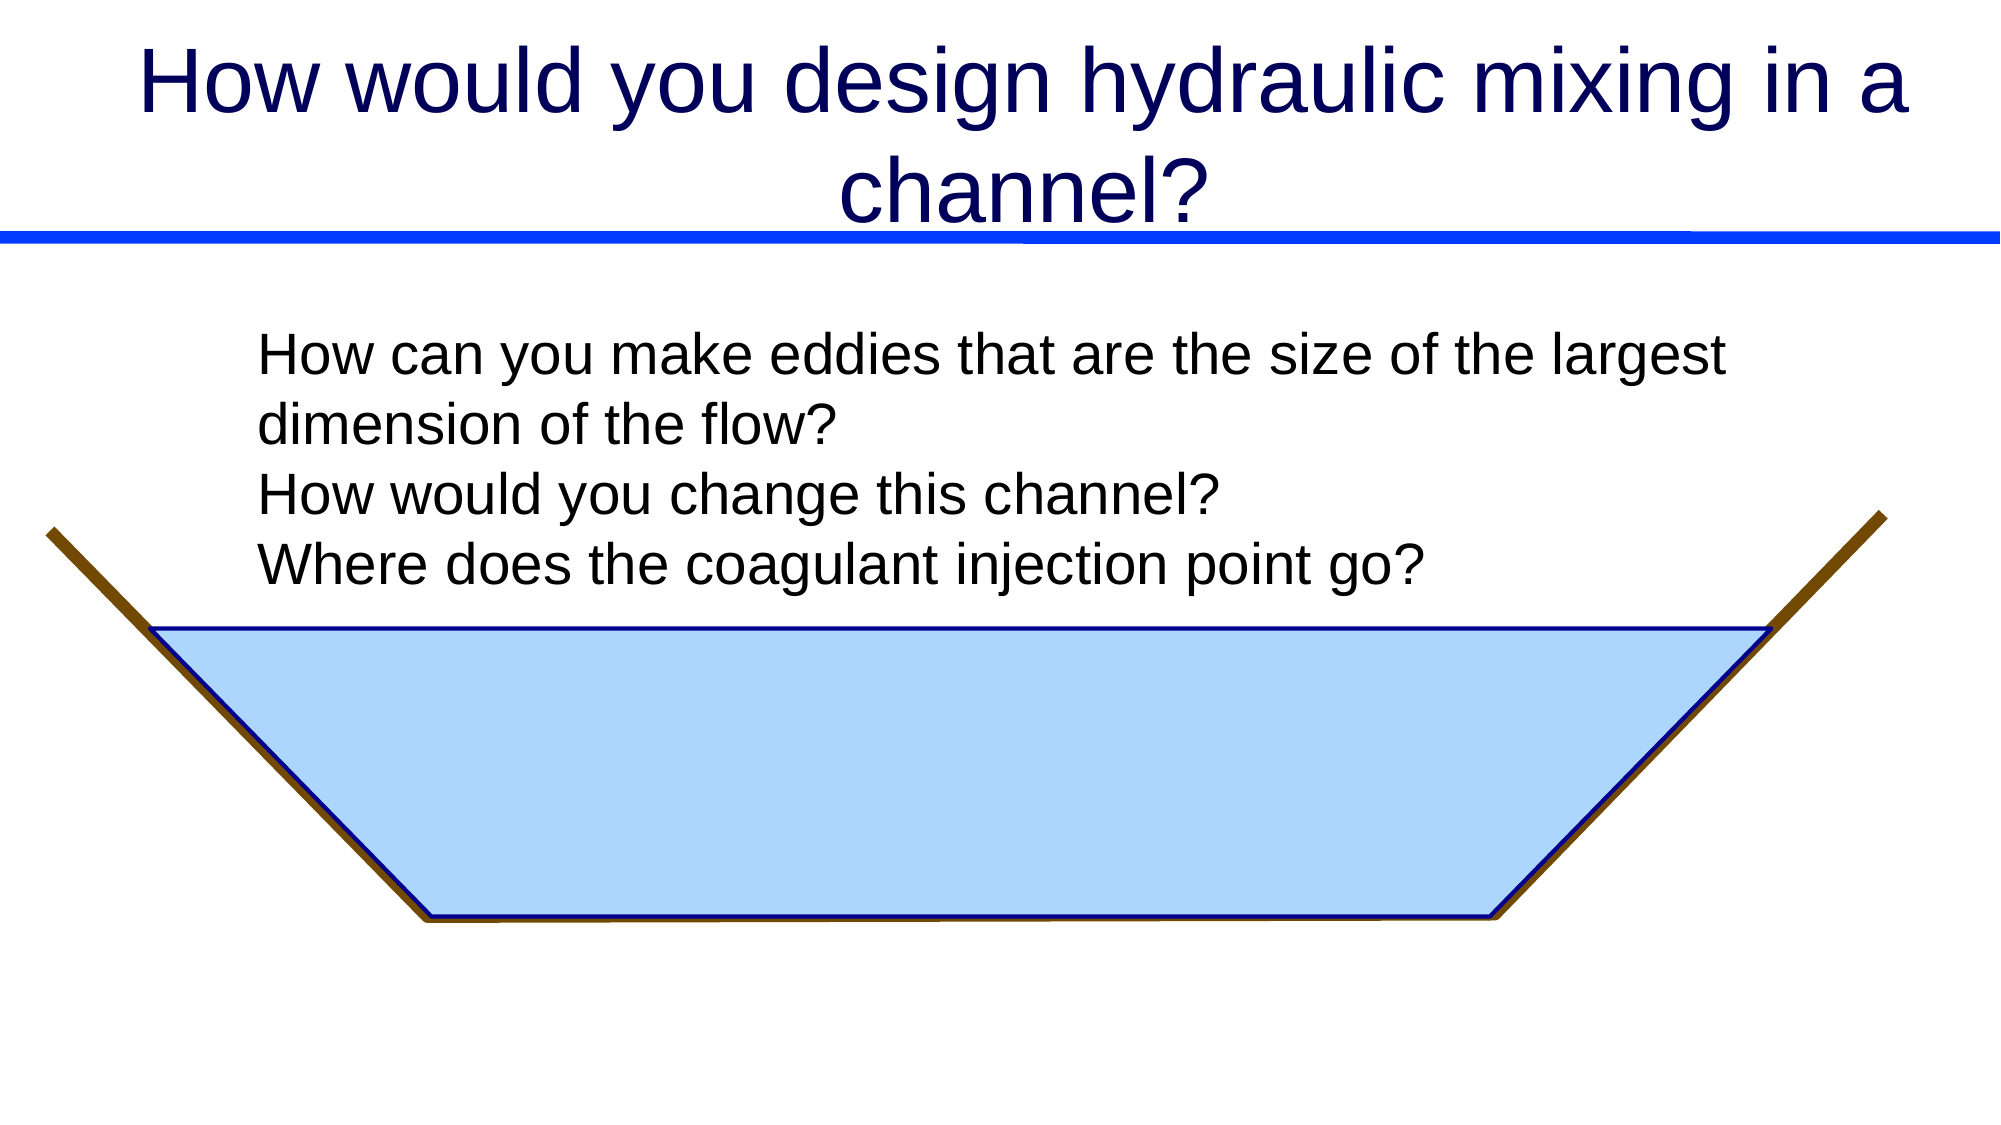

# How would you design hydraulic mixing in a channel?
How can you make eddies that are the size of the largest dimension of the flow?
How would you change this channel?
Where does the coagulant injection point go?